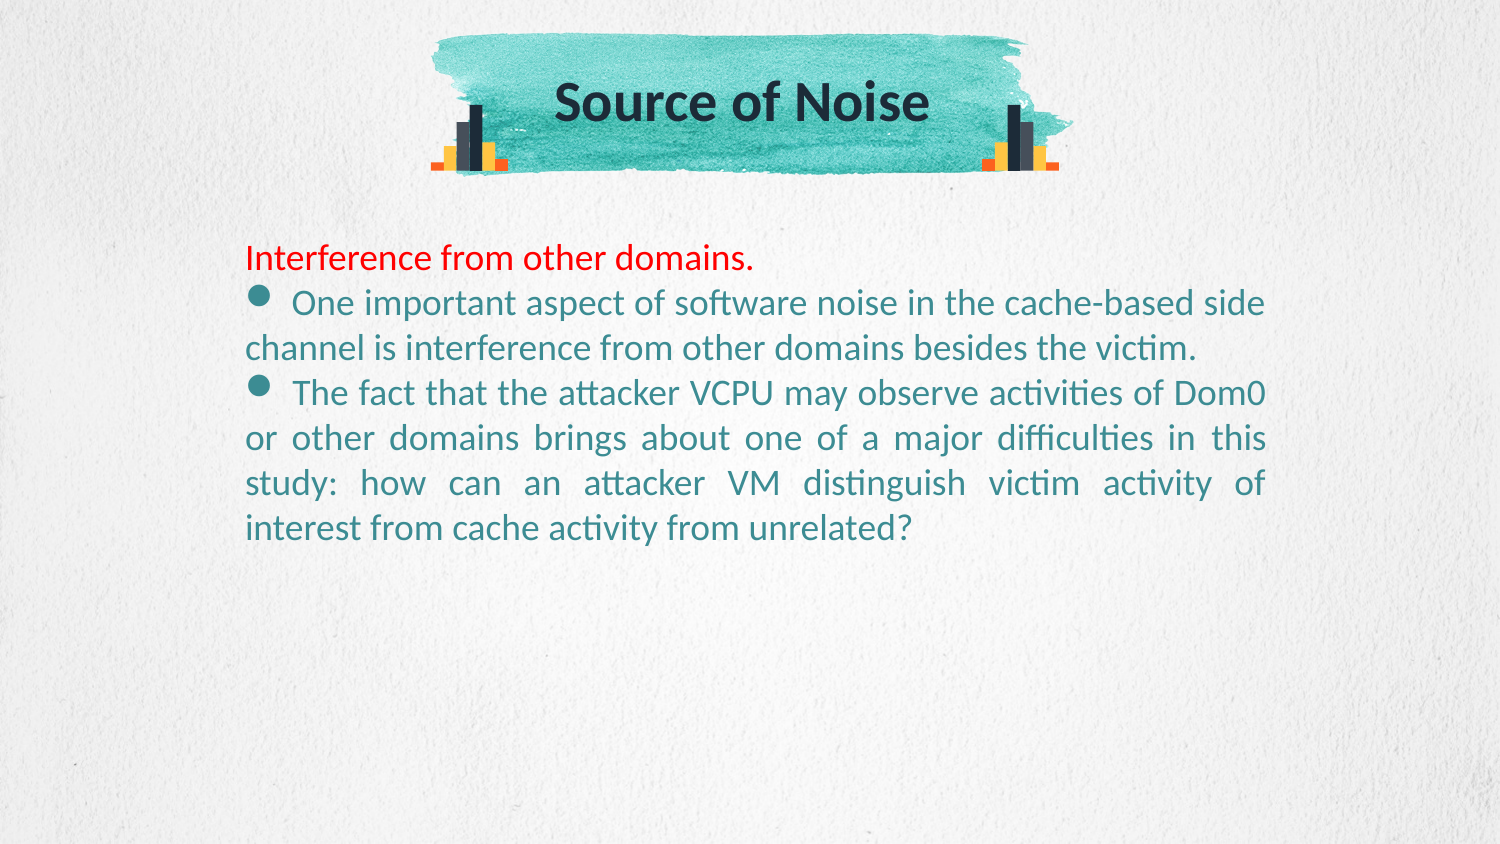

Source of Noise

Interference from other domains.
 One important aspect of software noise in the cache-based side channel is interference from other domains besides the victim.
 The fact that the attacker VCPU may observe activities of Dom0 or other domains brings about one of a major difficulties in this study: how can an attacker VM distinguish victim activity of interest from cache activity from unrelated?